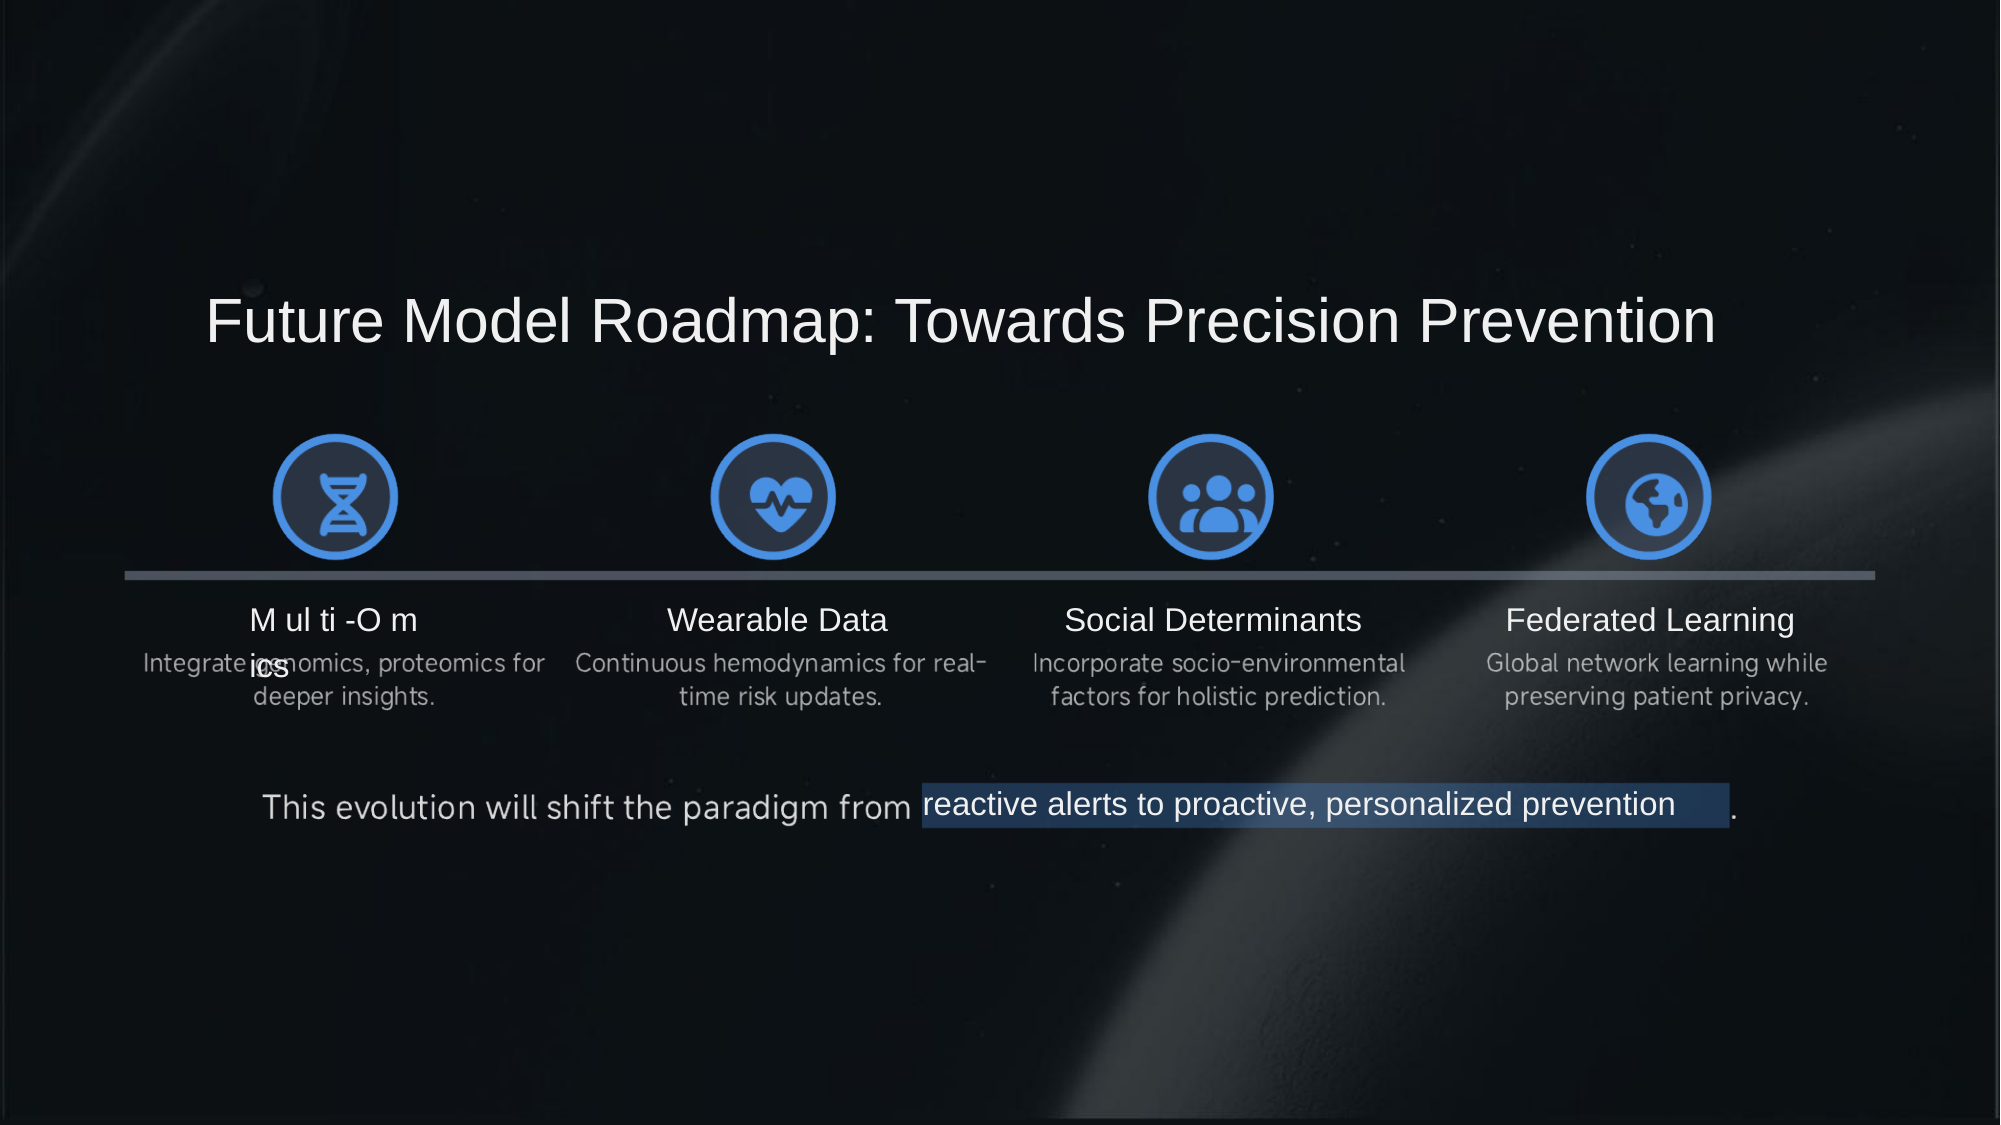

Future Model Roadmap: Towards Precision Prevention

M ul ti -O m ics
Wearable Data
Social Determinants
Federated Learning

reactive alerts to proactive, personalized prevention